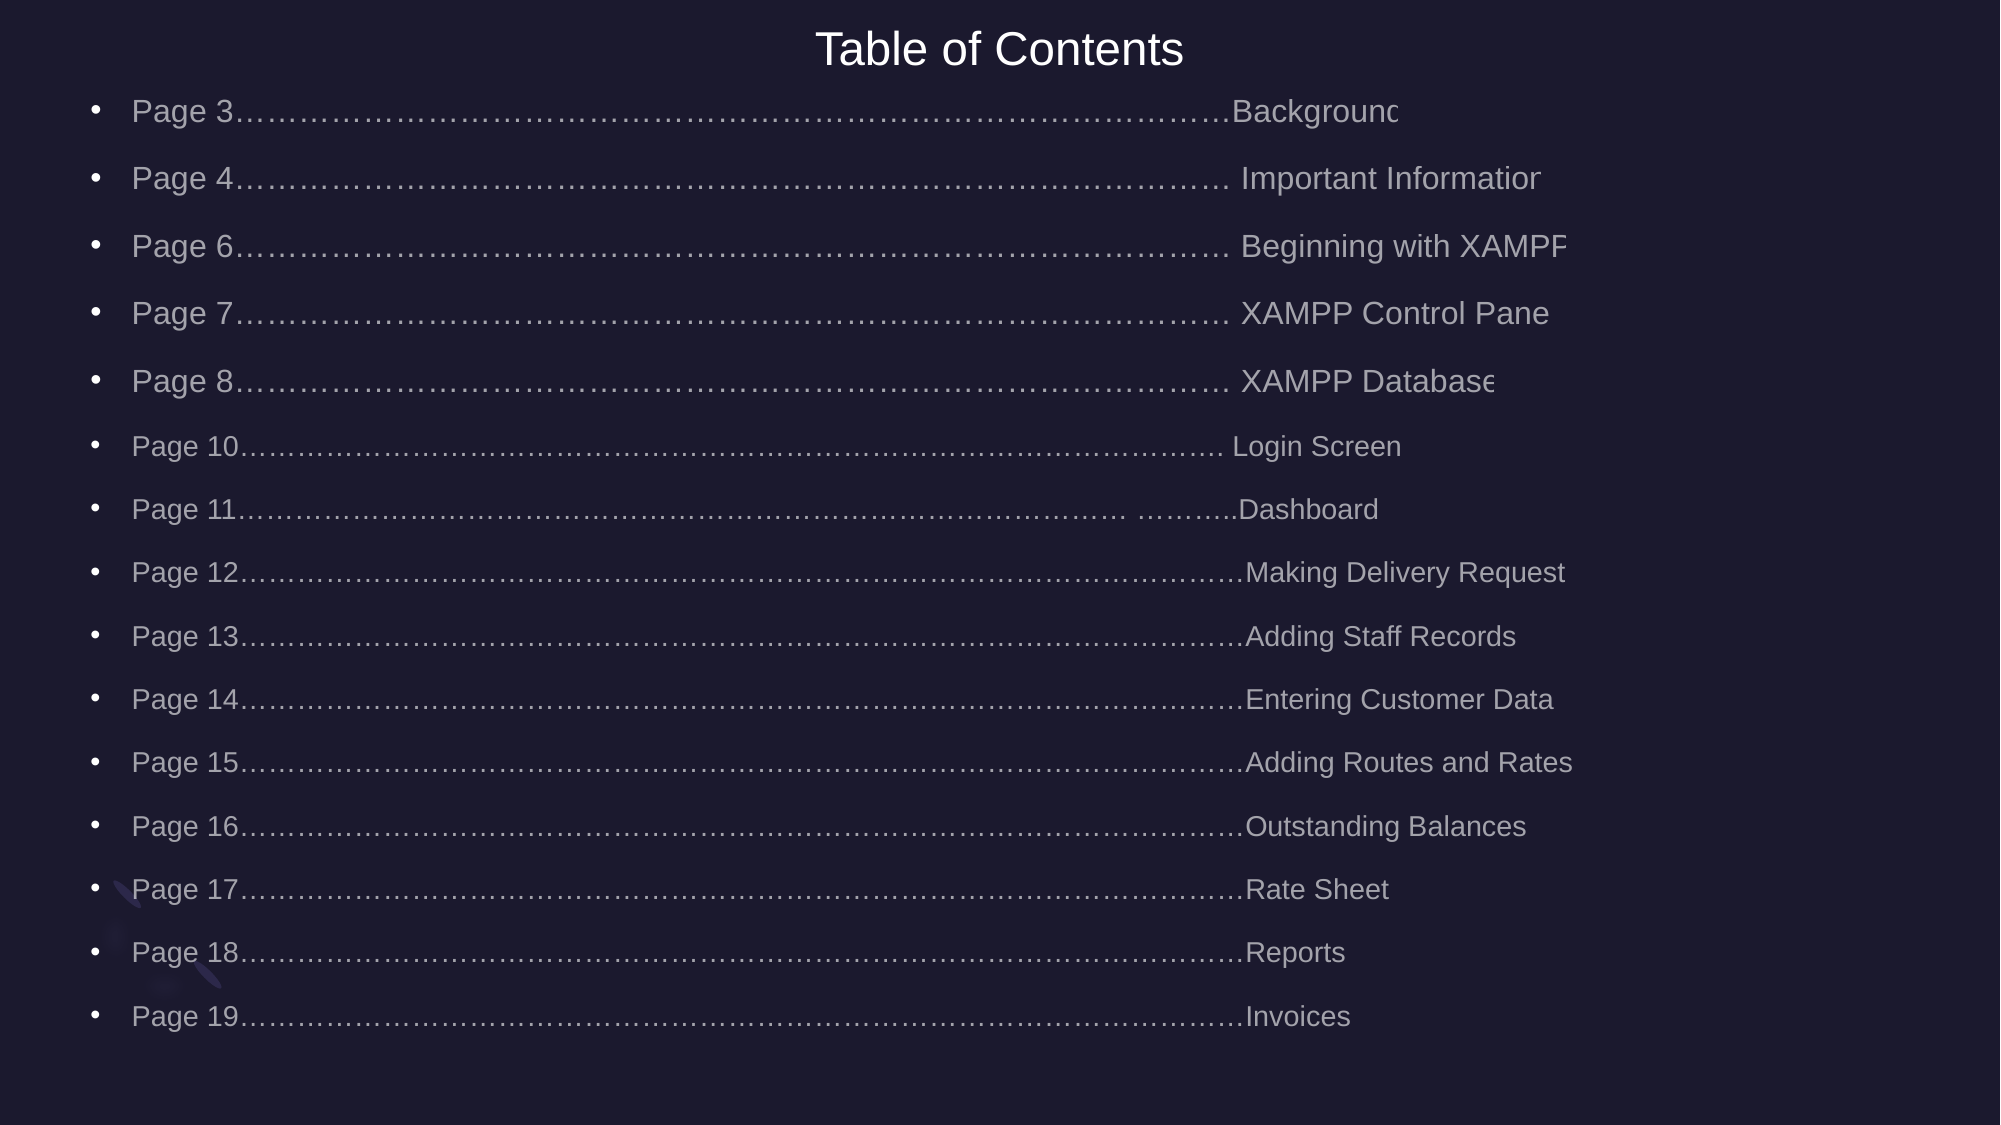

# Table of Contents
Page 3…………………………………………………………………………………Background
Page 4………………………………………………………………………………… Important Information
Page 6………………………………………………………………………………… Beginning with XAMPP
Page 7………………………………………………………………………………… XAMPP Control Panel
Page 8………………………………………………………………………………… XAMPP Database
Page 10…………………………………………………………………………………………. Login Screen
Page 11………………………………………………………………………………… ………..Dashboard
Page 12……………………………………………………………………………………………Making Delivery Request
Page 13……………………………………………………………………………………………Adding Staff Records
Page 14……………………………………………………………………………………………Entering Customer Data
Page 15……………………………………………………………………………………………Adding Routes and Rates
Page 16……………………………………………………………………………………………Outstanding Balances
Page 17……………………………………………………………………………………………Rate Sheet
Page 18……………………………………………………………………………………………Reports
Page 19……………………………………………………………………………………………Invoices